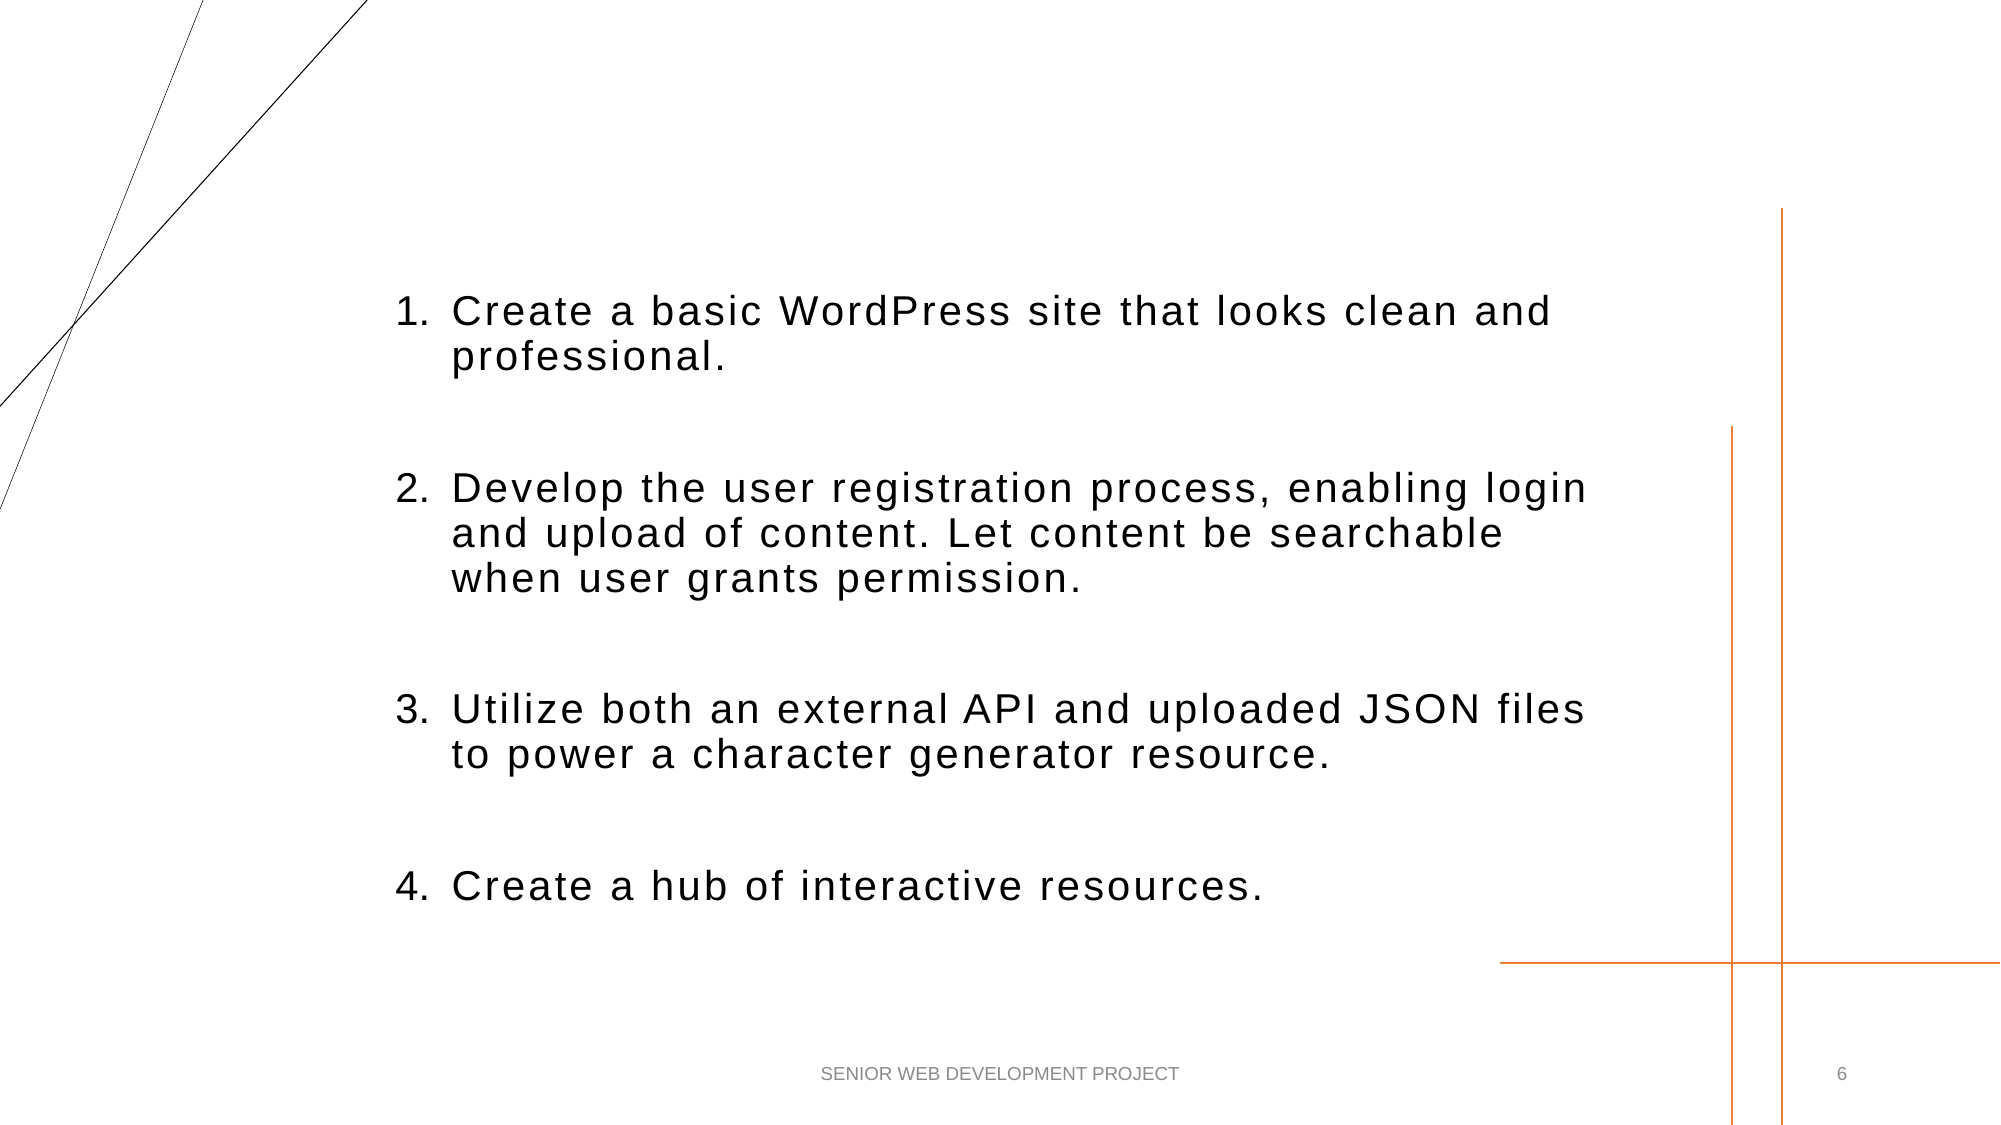

Create a basic WordPress site that looks clean and professional.

Develop the user registration process, enabling login and upload of content. Let content be searchable when user grants permission.

Utilize both an external API and uploaded JSON files to power a character generator resource.

Create a hub of interactive resources.
SENIOR WEB DEVELOPMENT PROJECT
6